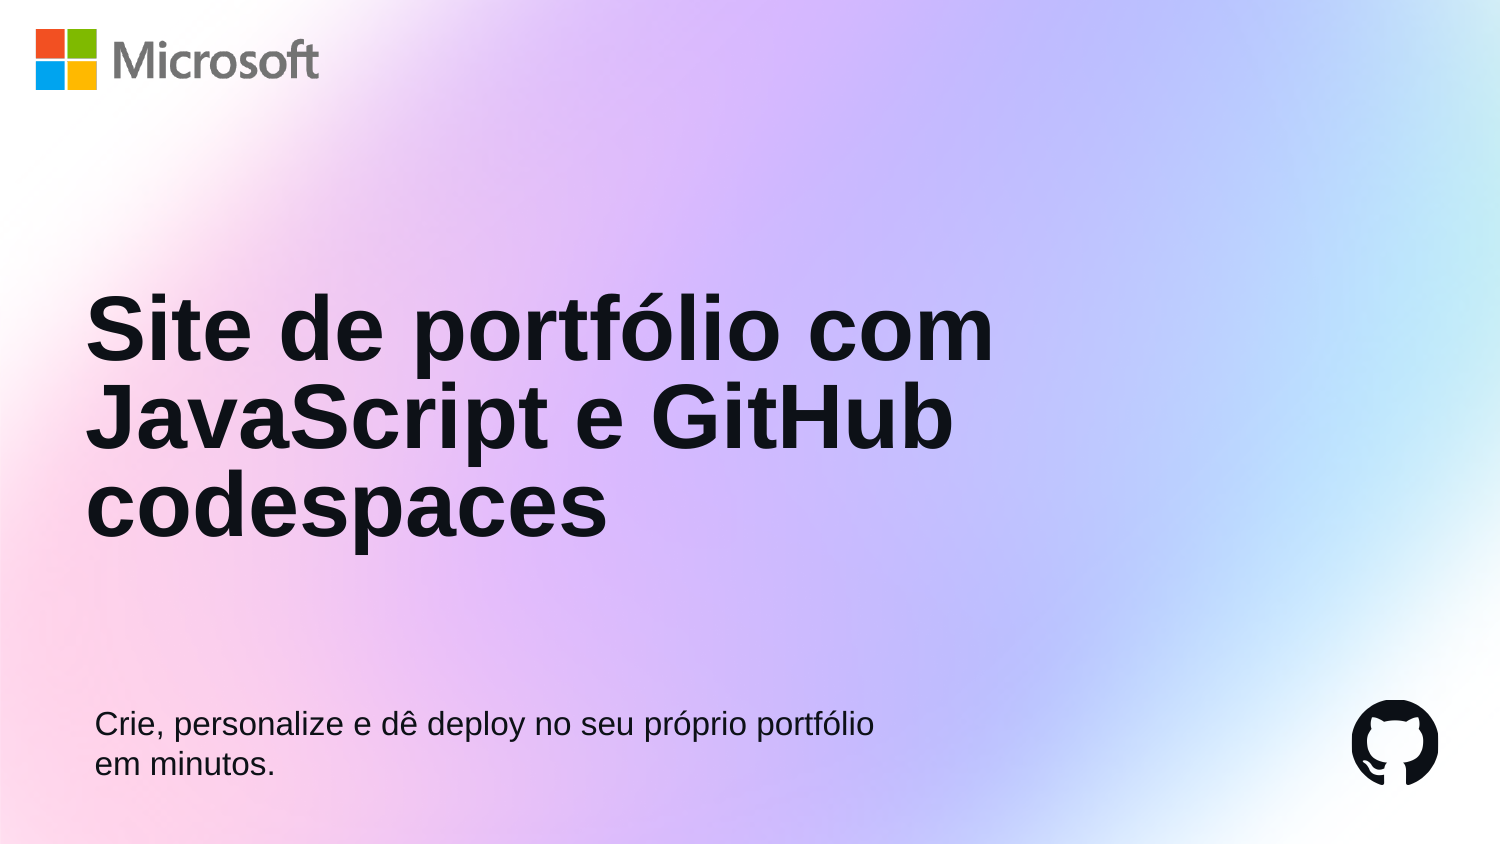

# Site de portfólio com JavaScript e GitHub codespaces
Crie, personalize e dê deploy no seu próprio portfólio em minutos.